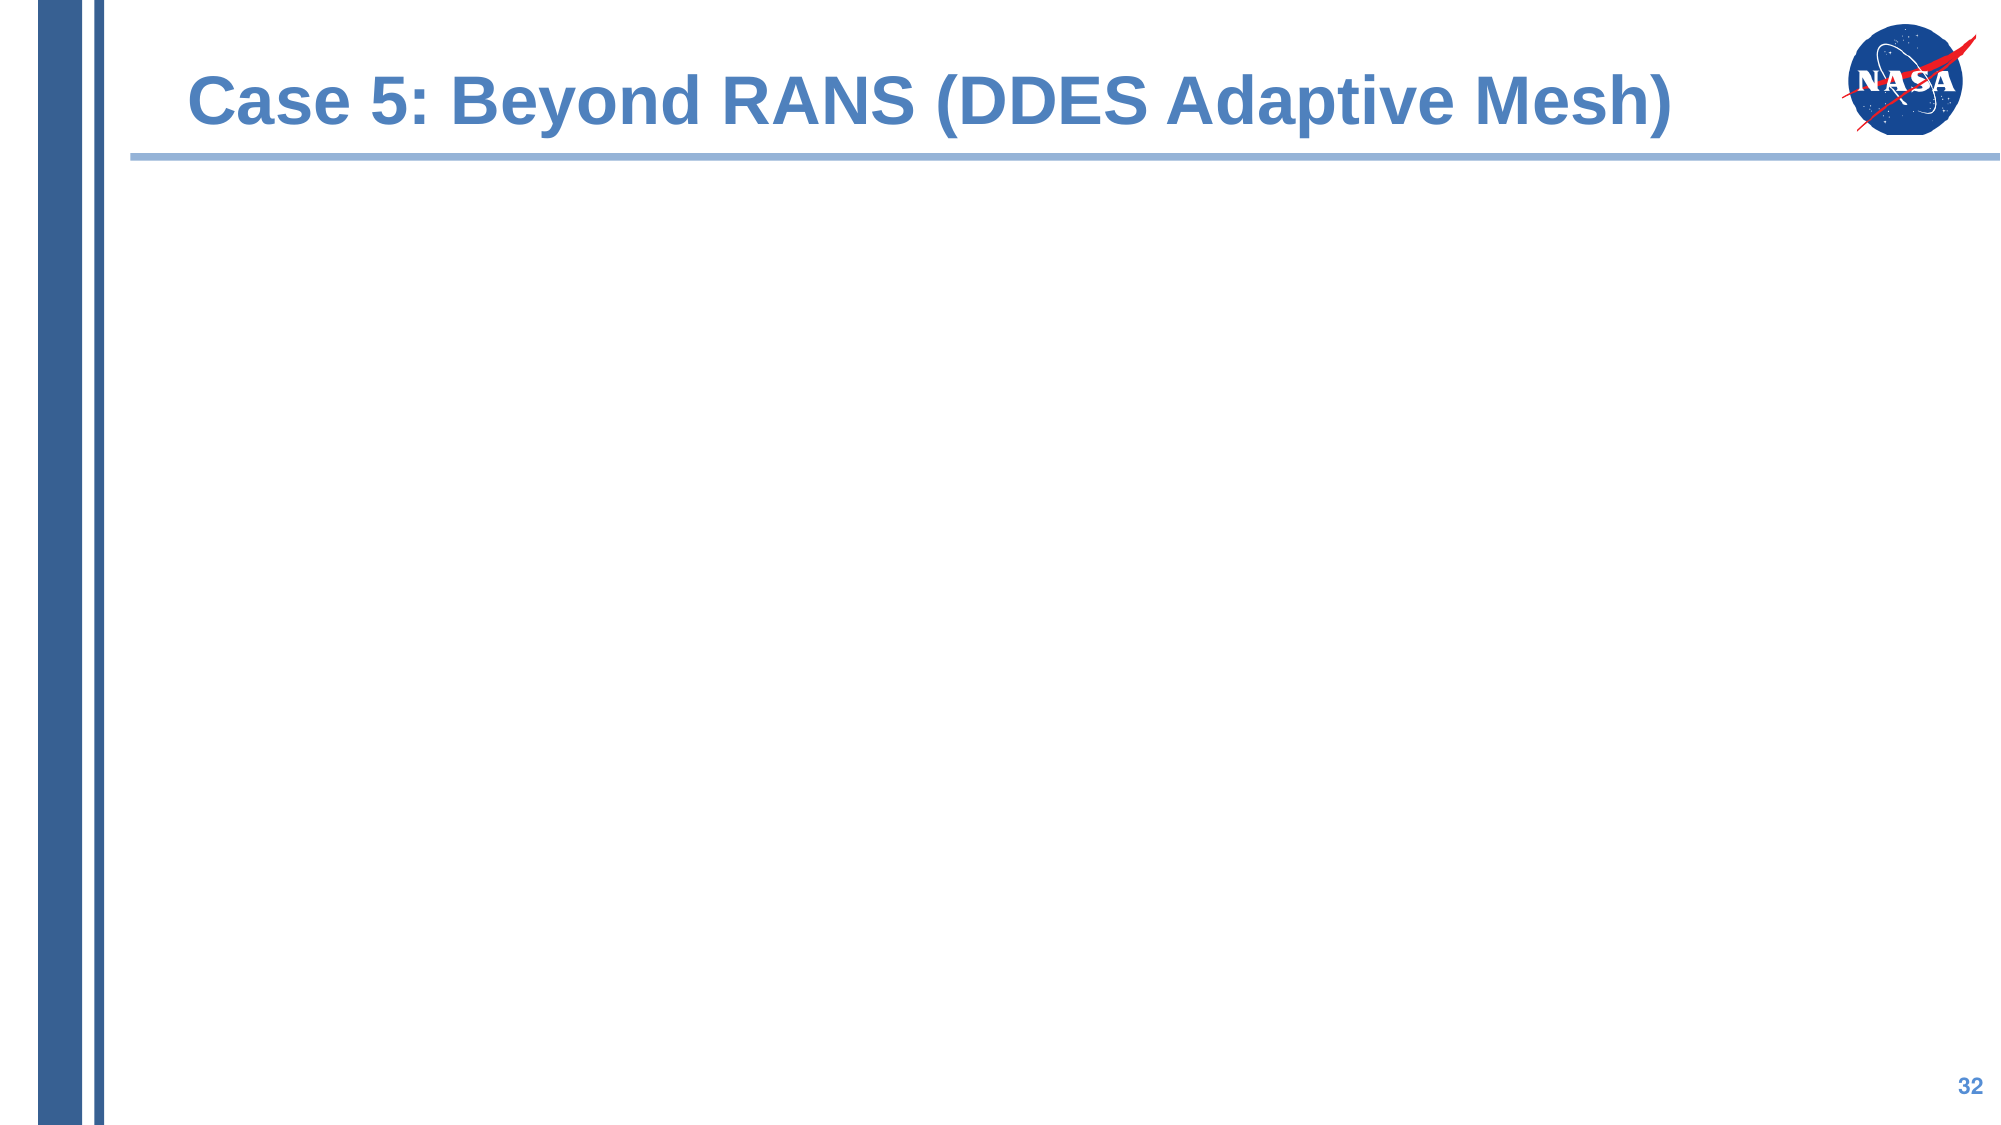

# Case 5: Beyond RANS (DDES Adaptive Mesh)